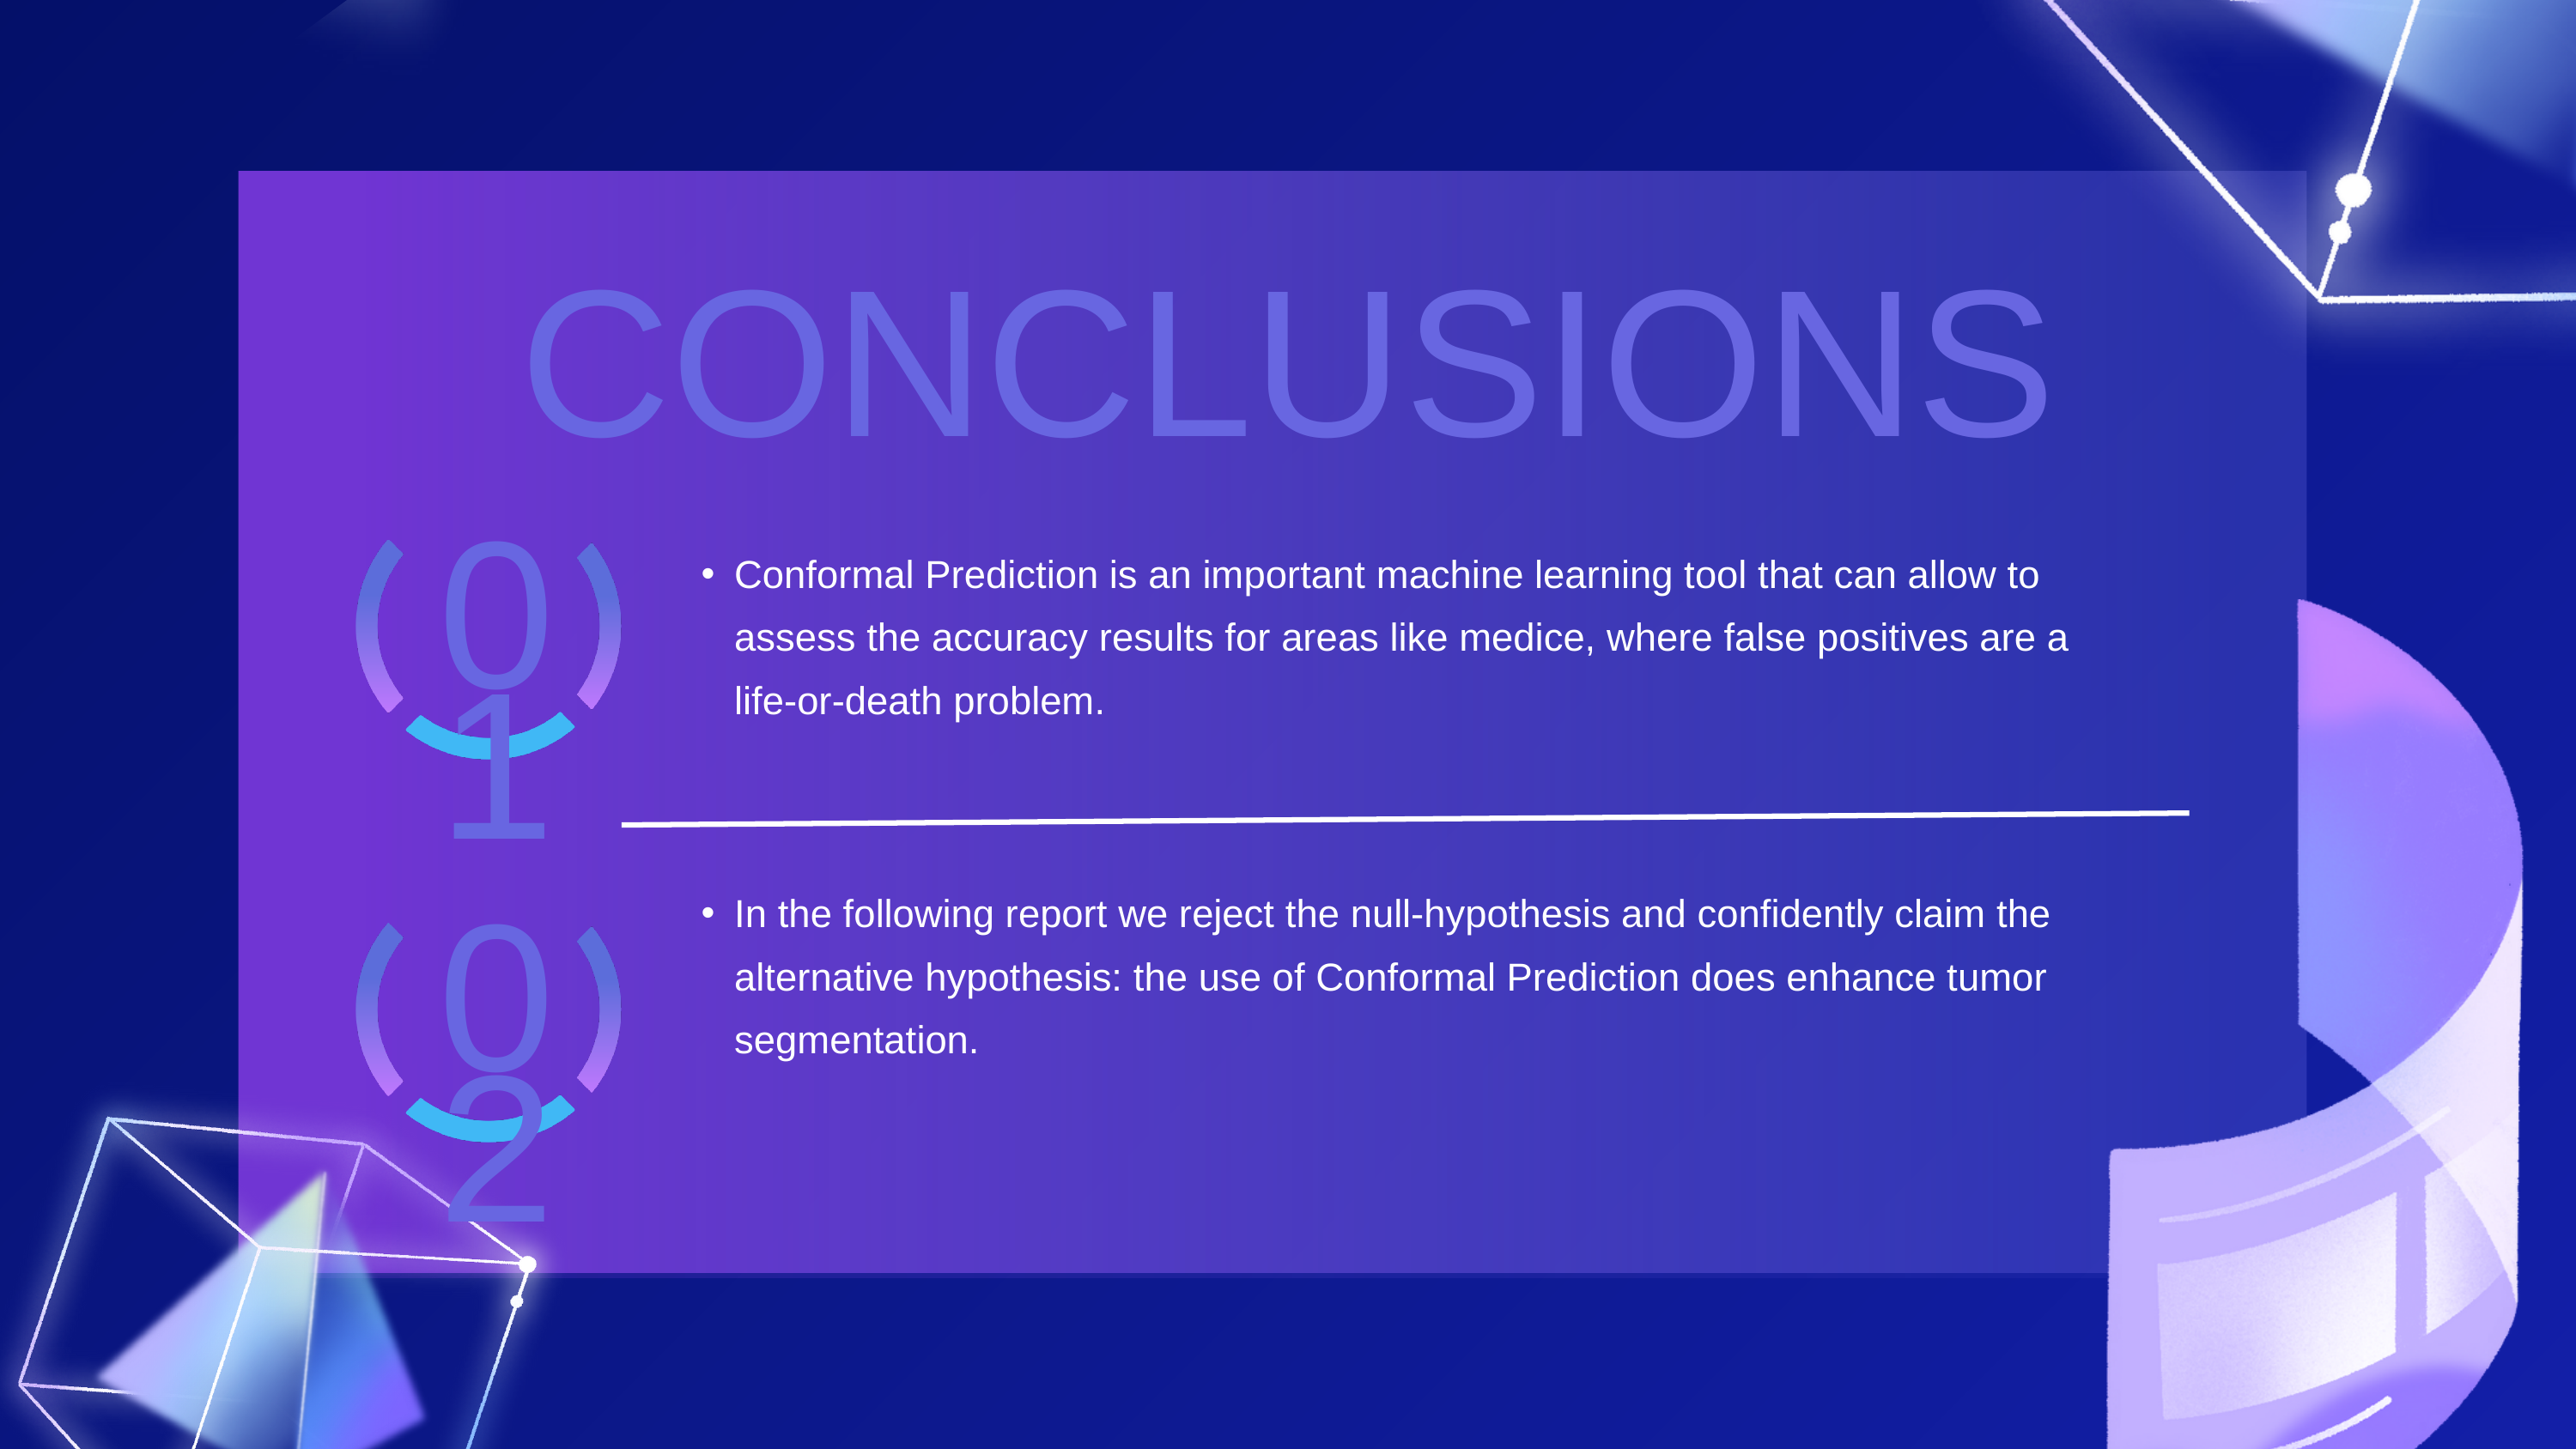

CONCLUSIONS
Conformal Prediction is an important machine learning tool that can allow to assess the accuracy results for areas like medice, where false positives are a life-or-death problem.

01

In the following report we reject the null-hypothesis and confidently claim the alternative hypothesis: the use of Conformal Prediction does enhance tumor segmentation.

02